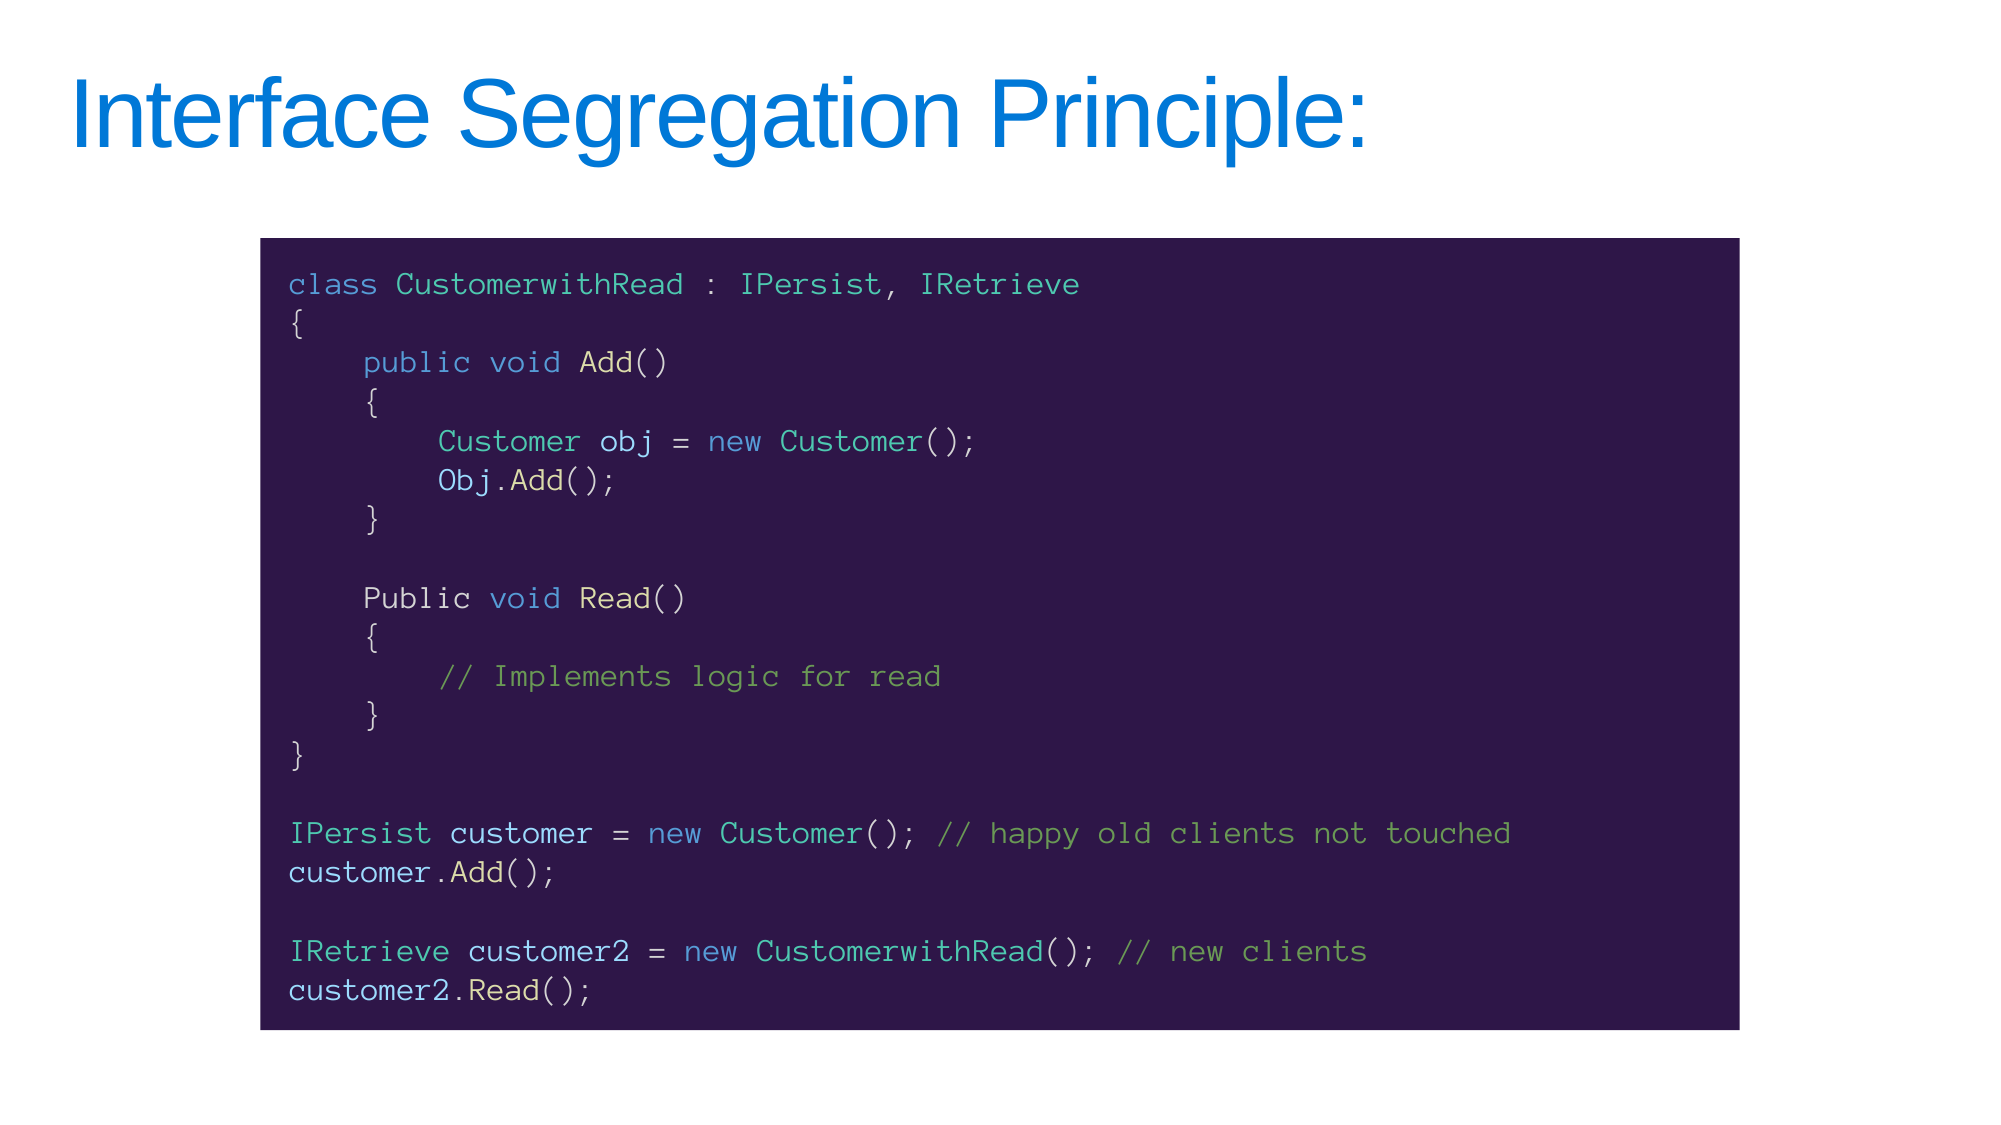

# Interface Segregation Principle:
class CustomerwithRead : IPersist, IRetrieve
{
public void Add()
{
Customer obj = new Customer();
Obj.Add();
}
Public void Read()
{
// Implements logic for read
}
}

IPersist customer = new Customer(); // happy old clients not touched
customer.Add();
IRetrieve customer2 = new CustomerwithRead(); // new clients
customer2.Read();